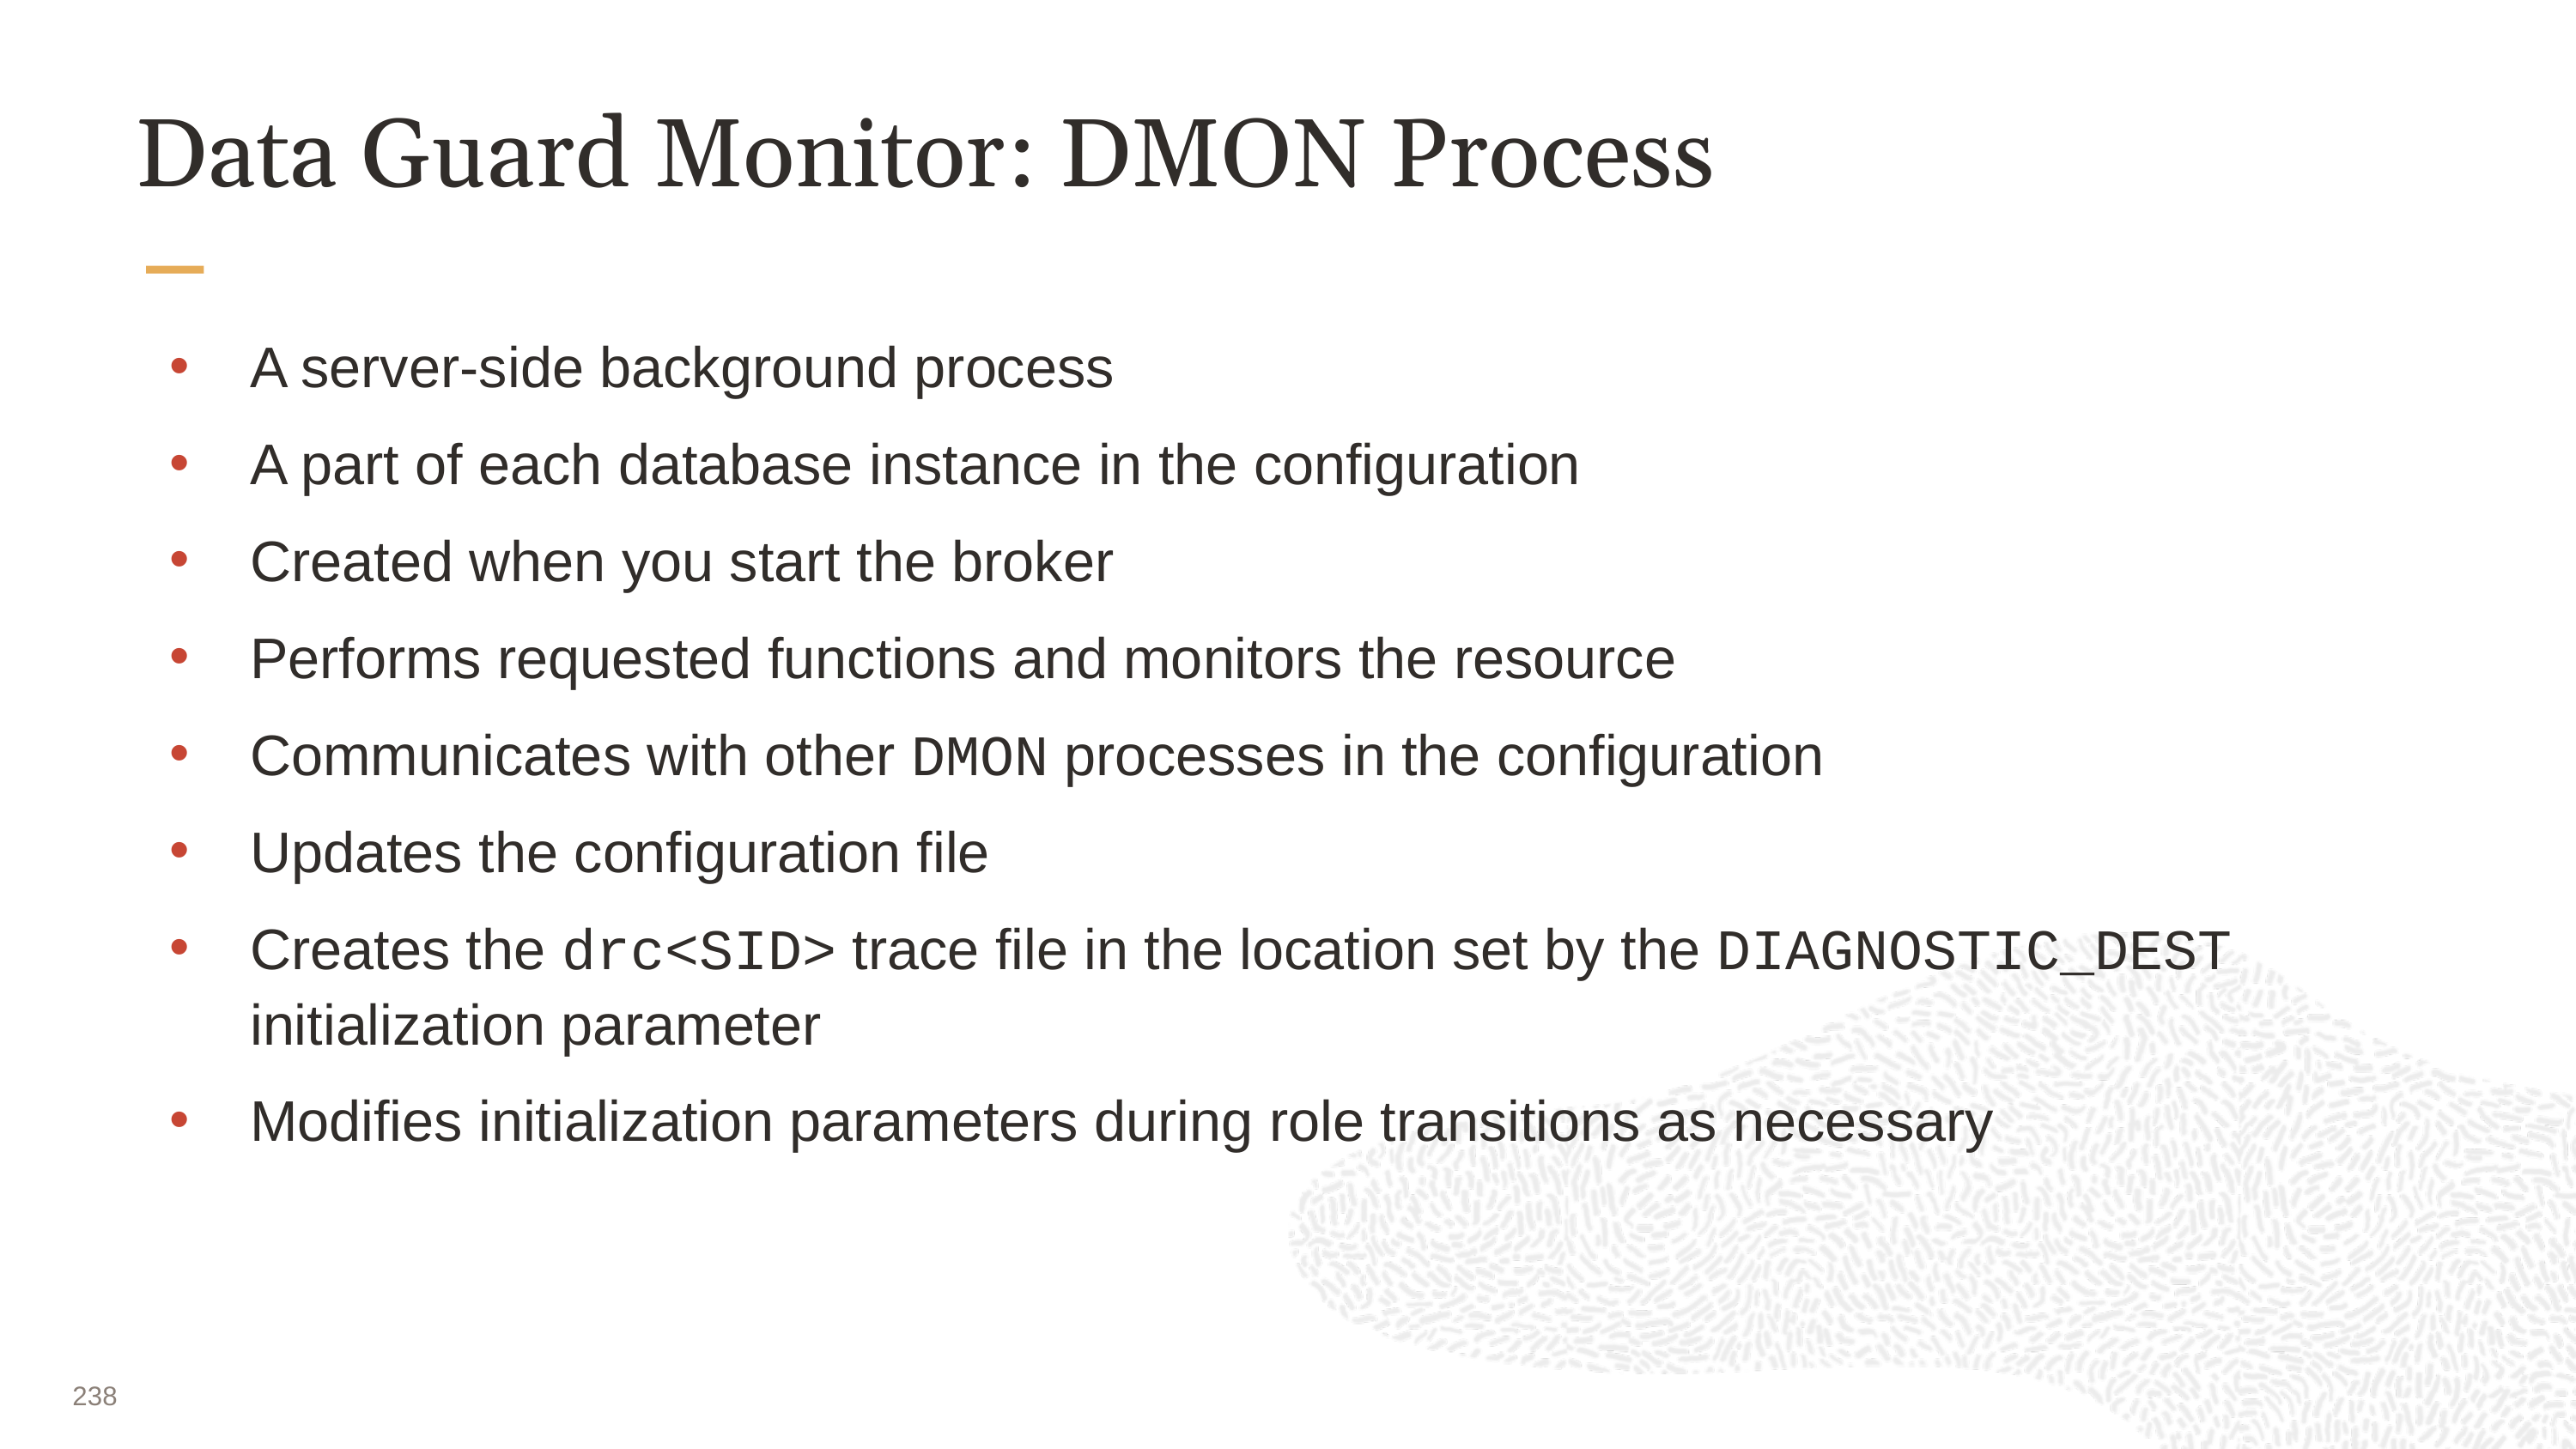

# Data Guard Monitor: DMON Process
A server-side background process
A part of each database instance in the configuration
Created when you start the broker
Performs requested functions and monitors the resource
Communicates with other DMON processes in the configuration
Updates the configuration file
Creates the drc<SID> trace file in the location set by the DIAGNOSTIC_DEST initialization parameter
Modifies initialization parameters during role transitions as necessary